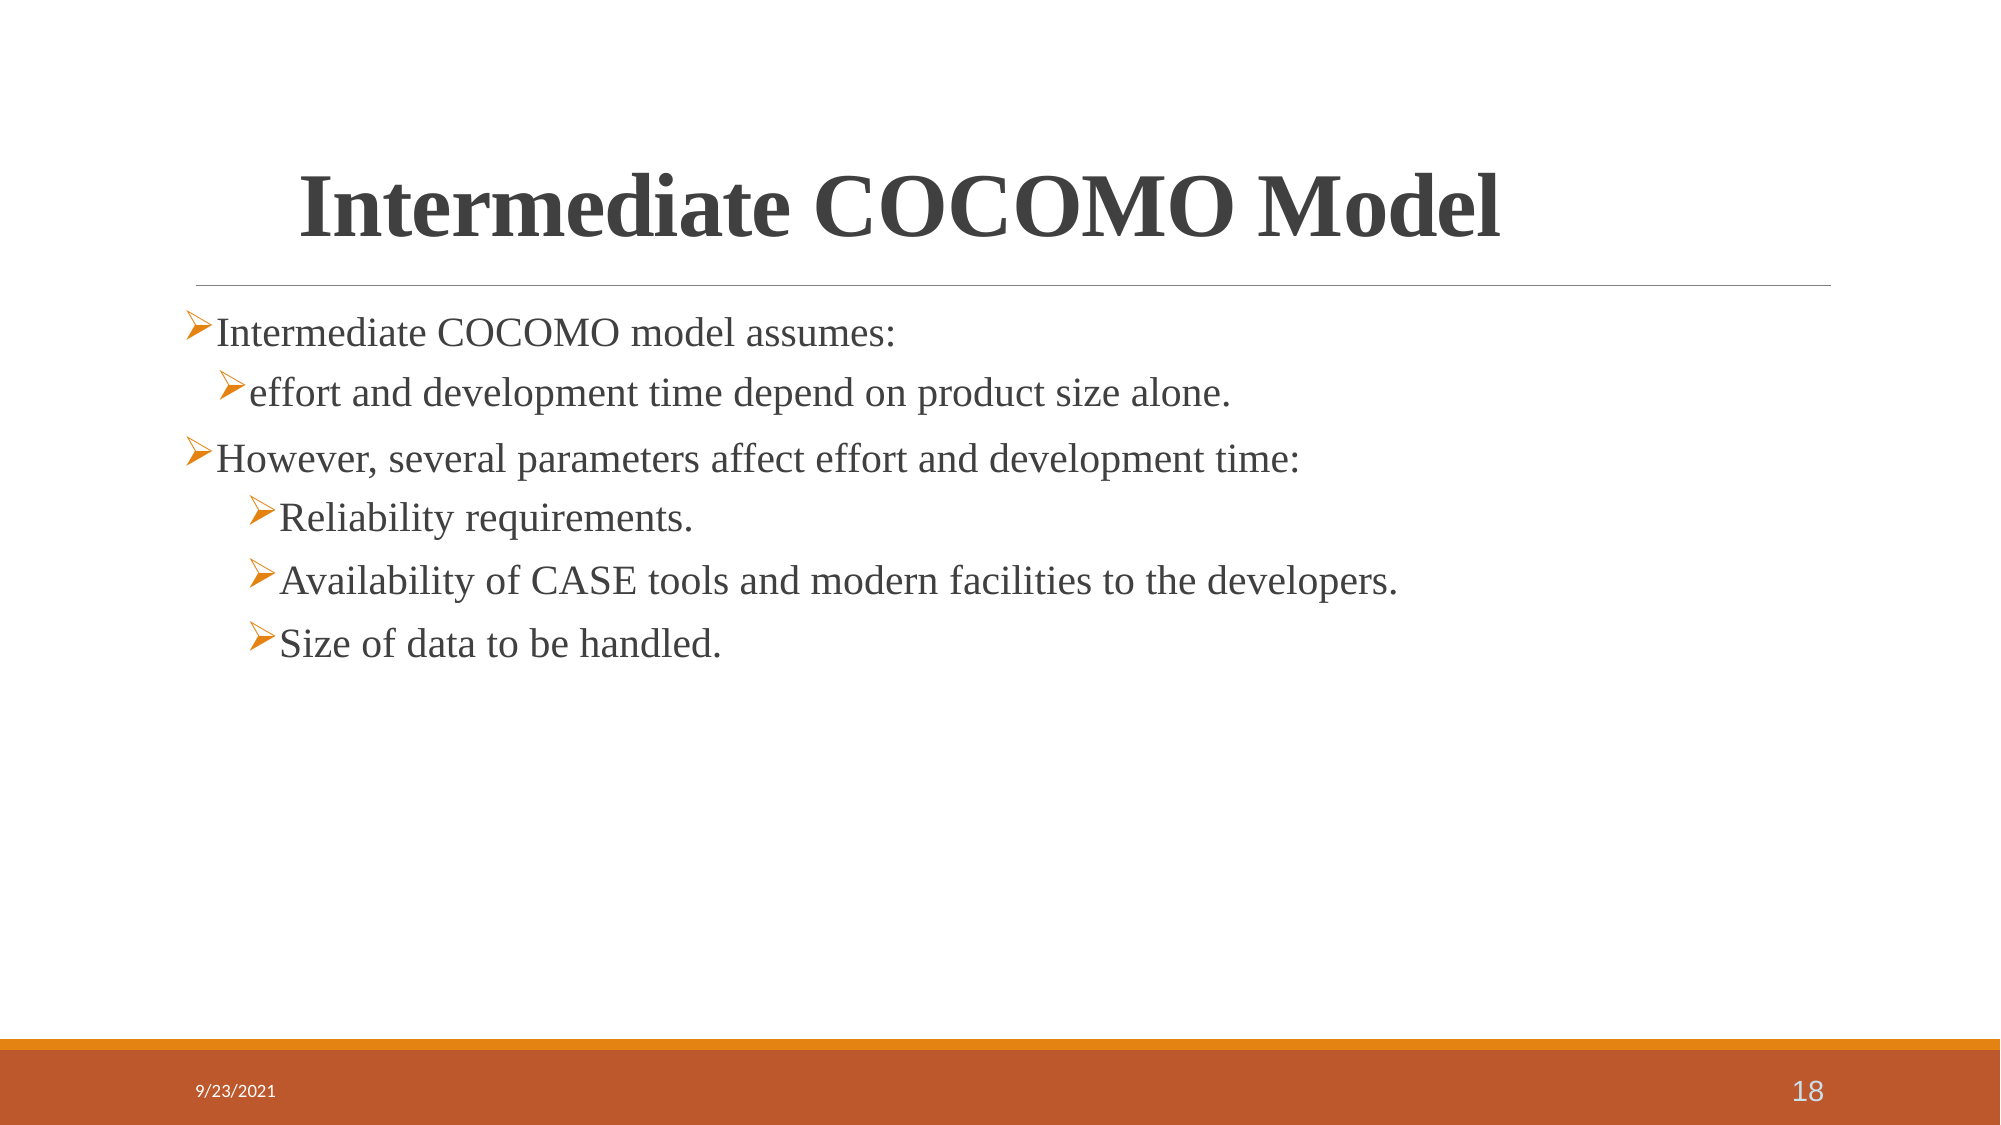

# Intermediate COCOMO Model
Intermediate COCOMO model assumes:
effort and development time depend on product size alone.
However, several parameters affect effort and development time:
Reliability requirements.
Availability of CASE tools and modern facilities to the developers.
Size of data to be handled.
9/23/2021
18